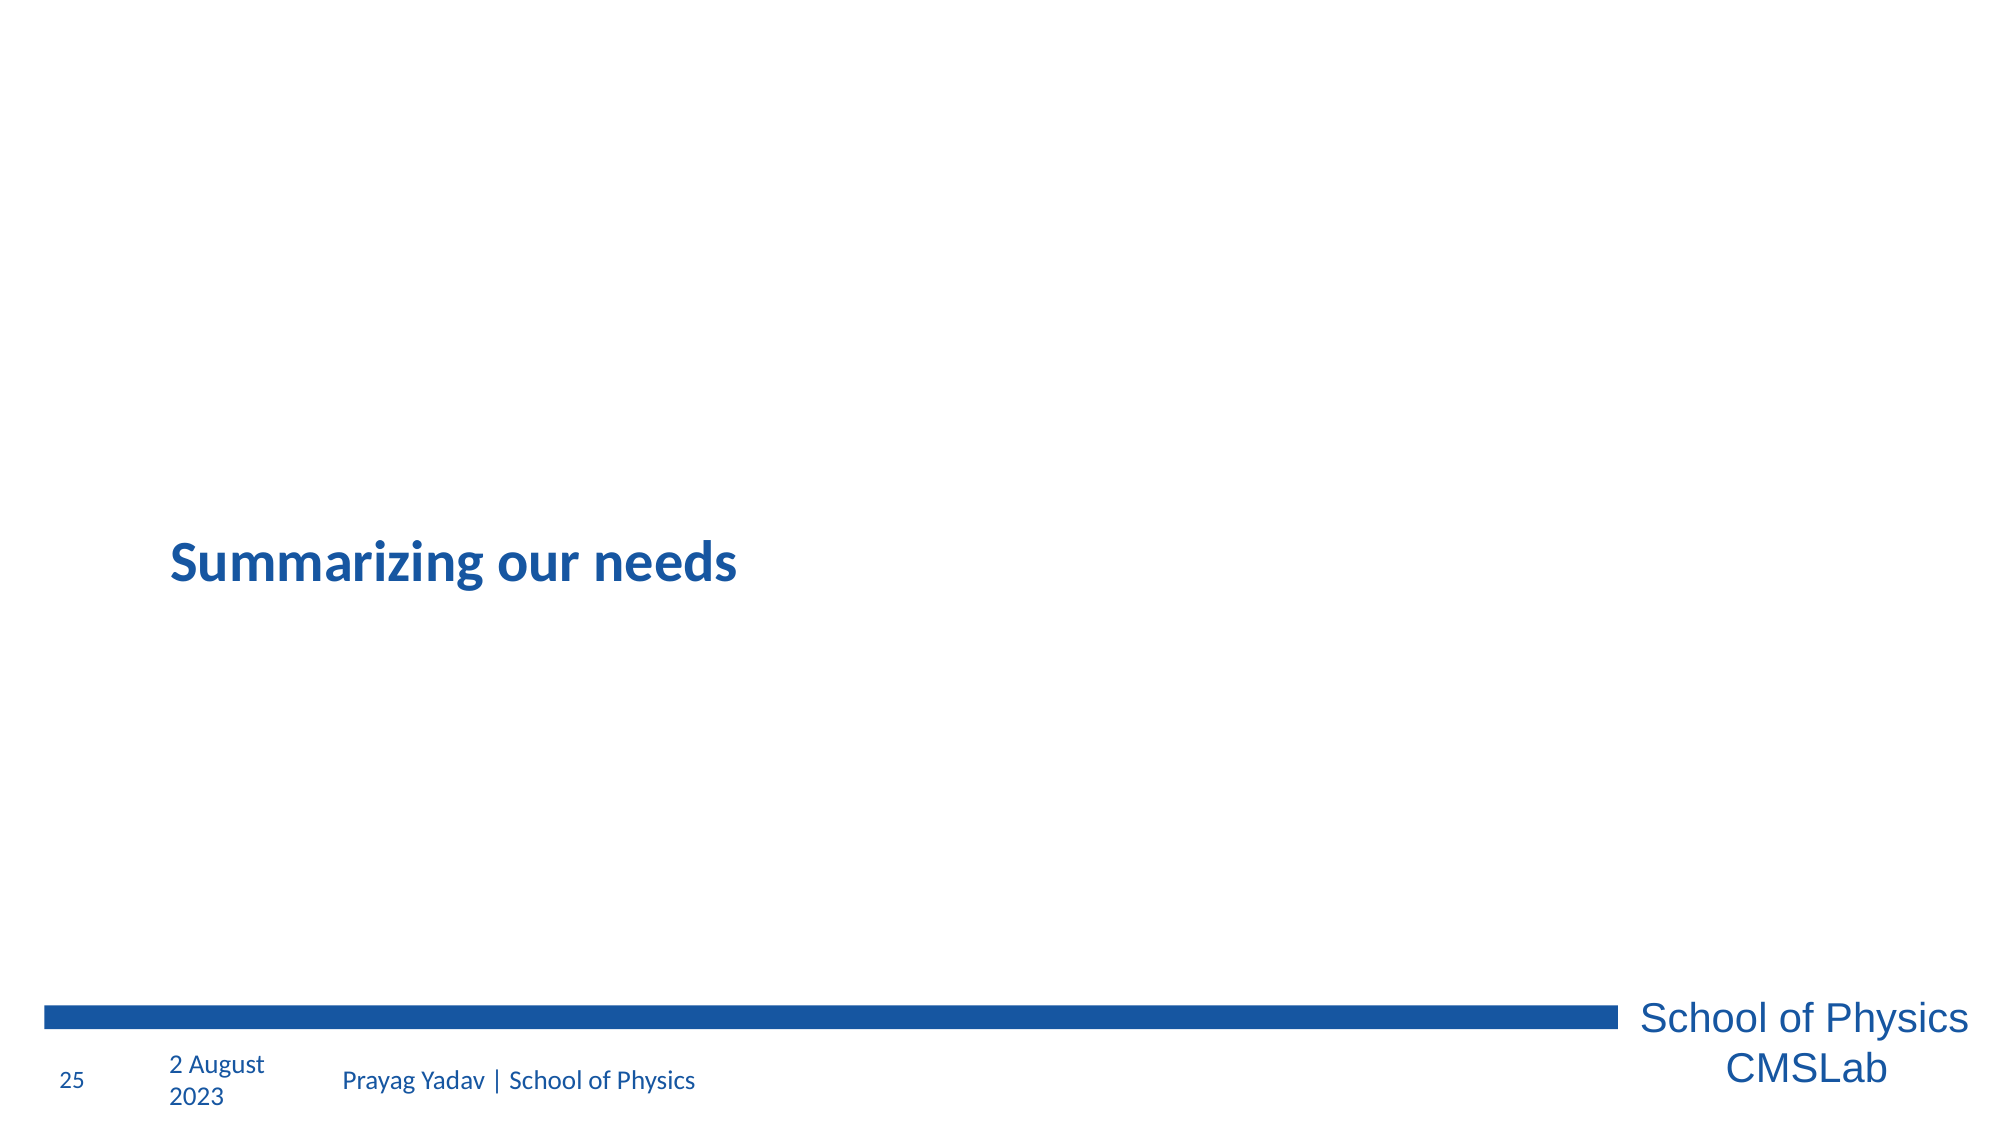

# Summarizing our needs
25
2 August 2023
Prayag Yadav | School of Physics